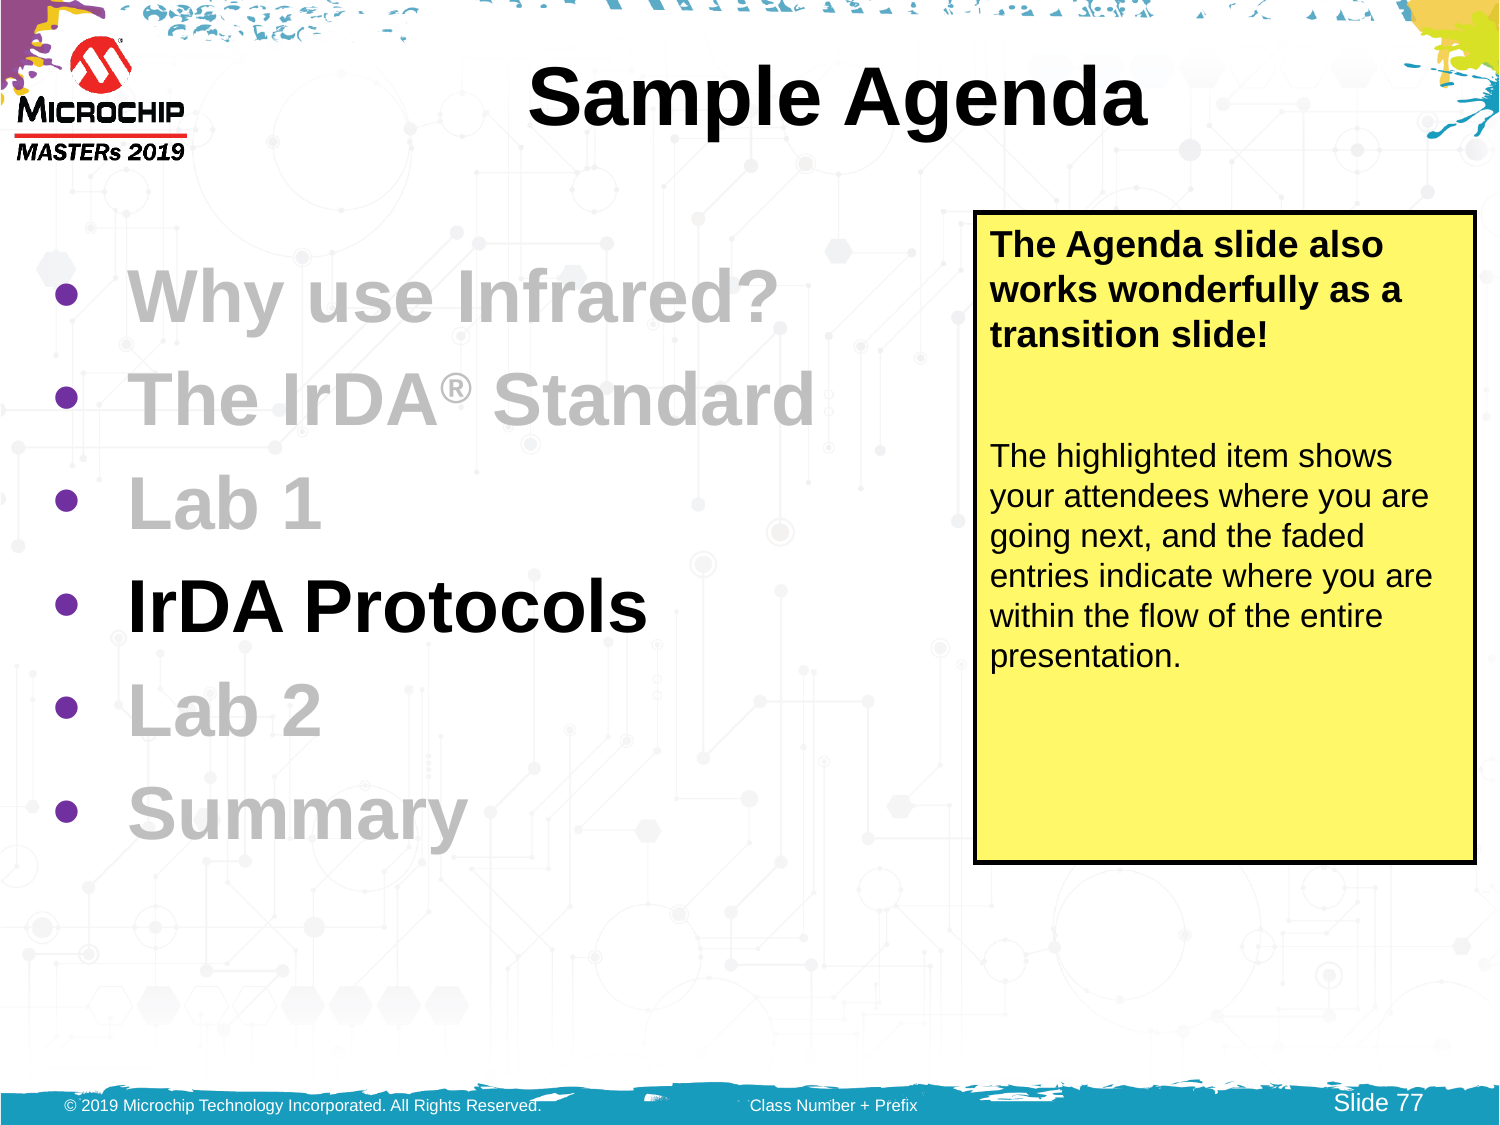

# Sample Agenda
The Agenda slide also works wonderfully as a transition slide!

The highlighted item shows your attendees where you are going next, and the faded entries indicate where you are within the flow of the entire presentation.

Why use Infrared?
The IrDA® Standard
Lab 1
IrDA Protocols
Lab 2
Summary